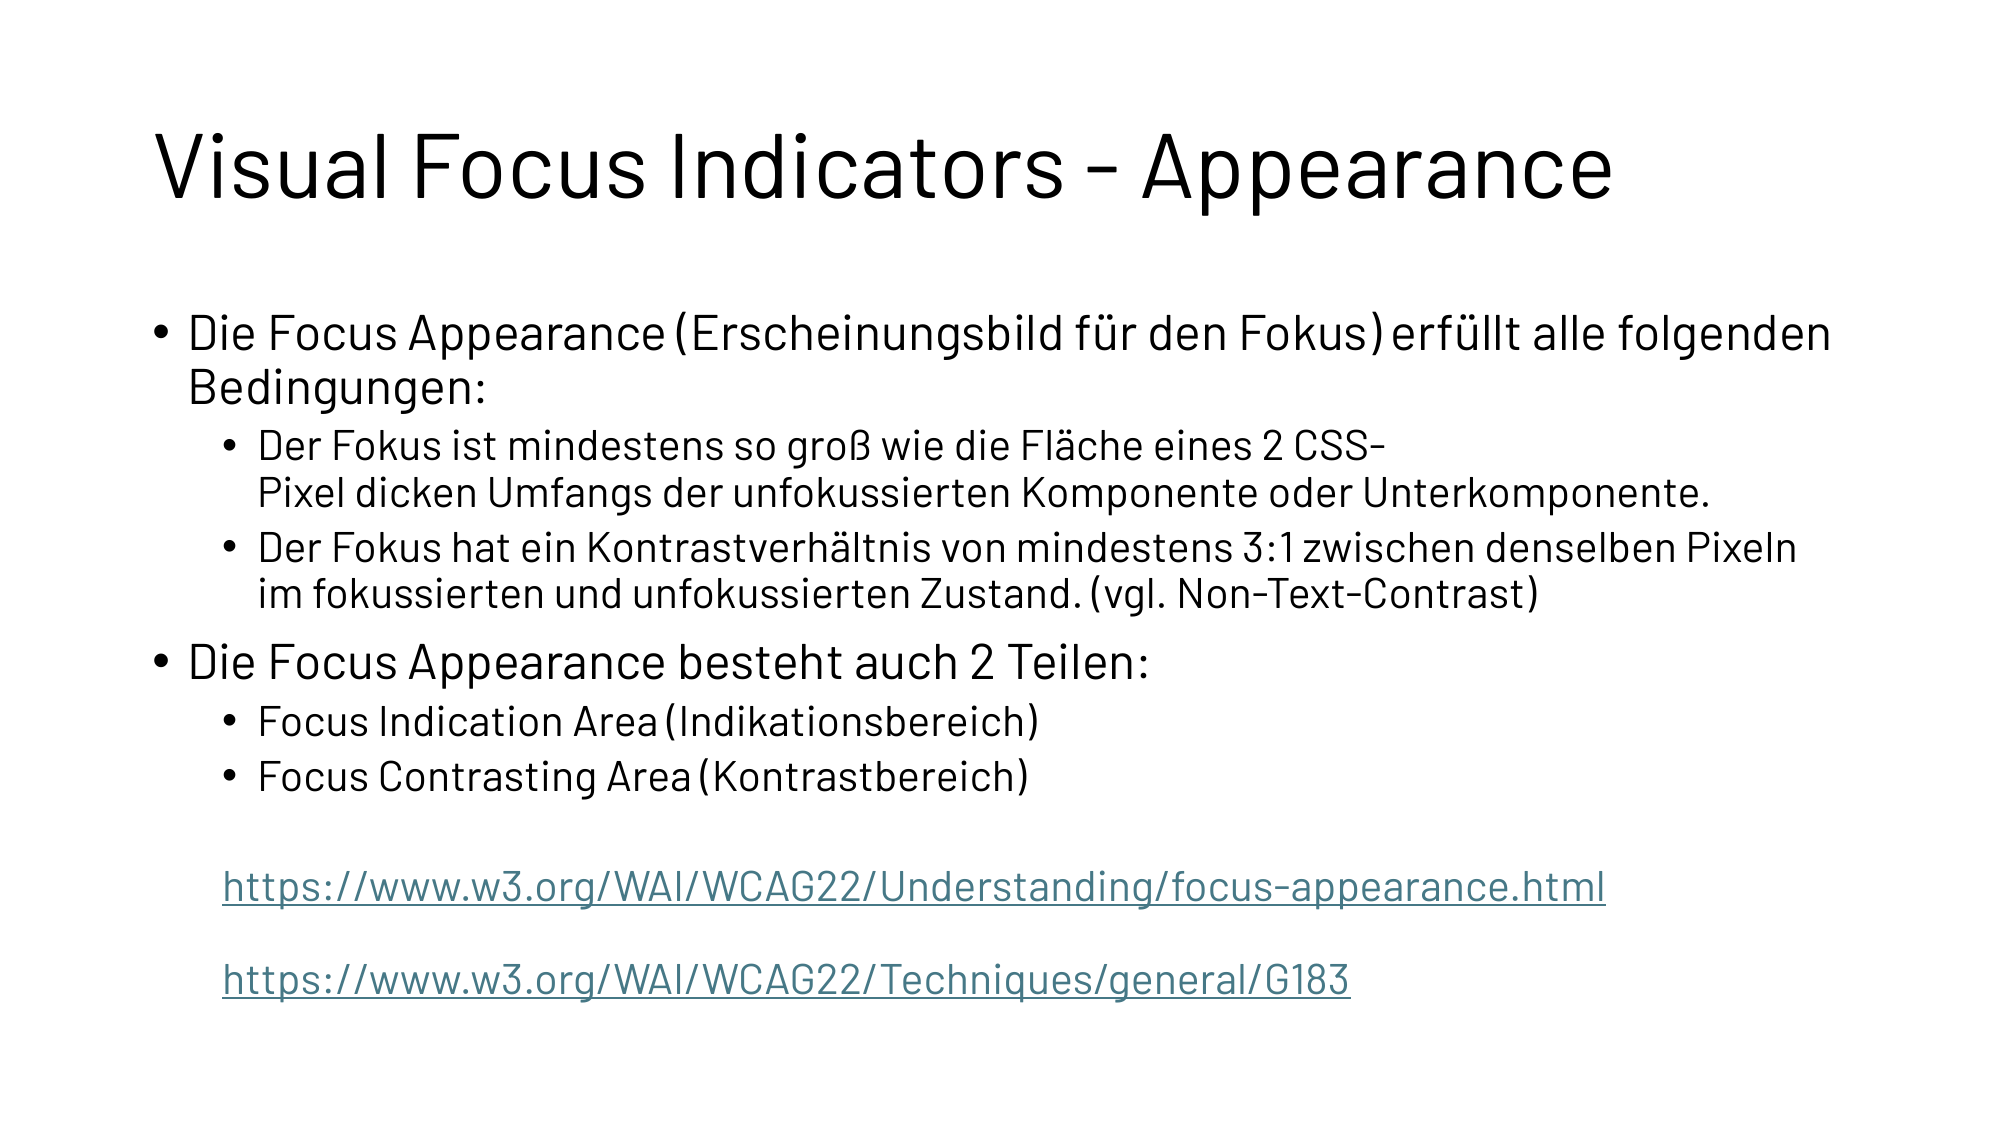

# Visual Focus Indicators - Appearance
Die Focus Appearance (Erscheinungsbild für den Fokus) erfüllt alle folgenden Bedingungen:
Der Fokus ist mindestens so groß wie die Fläche eines 2 CSS-Pixel dicken Umfangs der unfokussierten Komponente oder Unterkomponente.
Der Fokus hat ein Kontrastverhältnis von mindestens 3:1 zwischen denselben Pixeln im fokussierten und unfokussierten Zustand. (vgl. Non-Text-Contrast)
Die Focus Appearance besteht auch 2 Teilen:
Focus Indication Area (Indikationsbereich)
Focus Contrasting Area (Kontrastbereich)

https://www.w3.org/WAI/WCAG22/Understanding/focus-appearance.html
https://www.w3.org/WAI/WCAG22/Techniques/general/G183